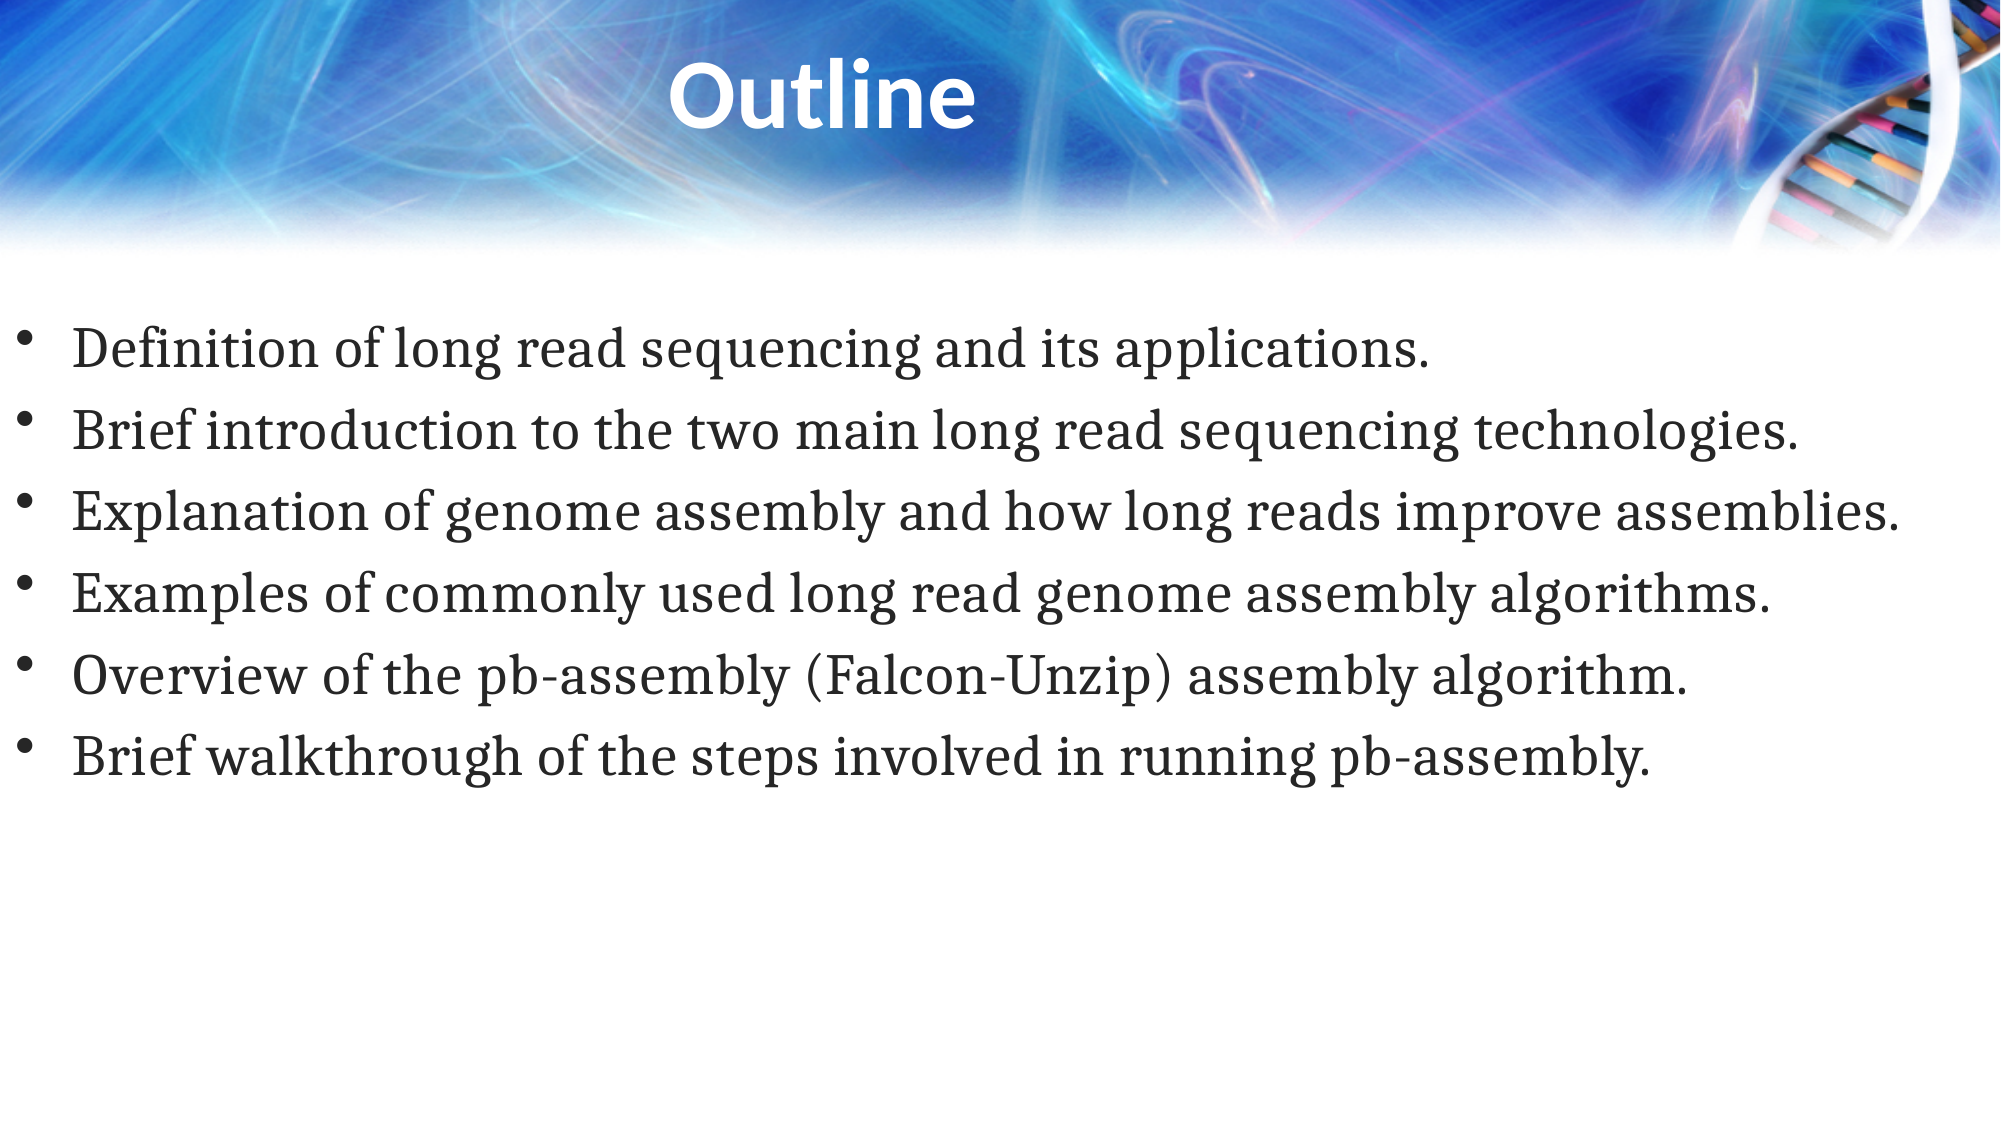

# Outline
Definition of long read sequencing and its applications.
Brief introduction to the two main long read sequencing technologies.
Explanation of genome assembly and how long reads improve assemblies.
Examples of commonly used long read genome assembly algorithms.
Overview of the pb-assembly (Falcon-Unzip) assembly algorithm.
Brief walkthrough of the steps involved in running pb-assembly.